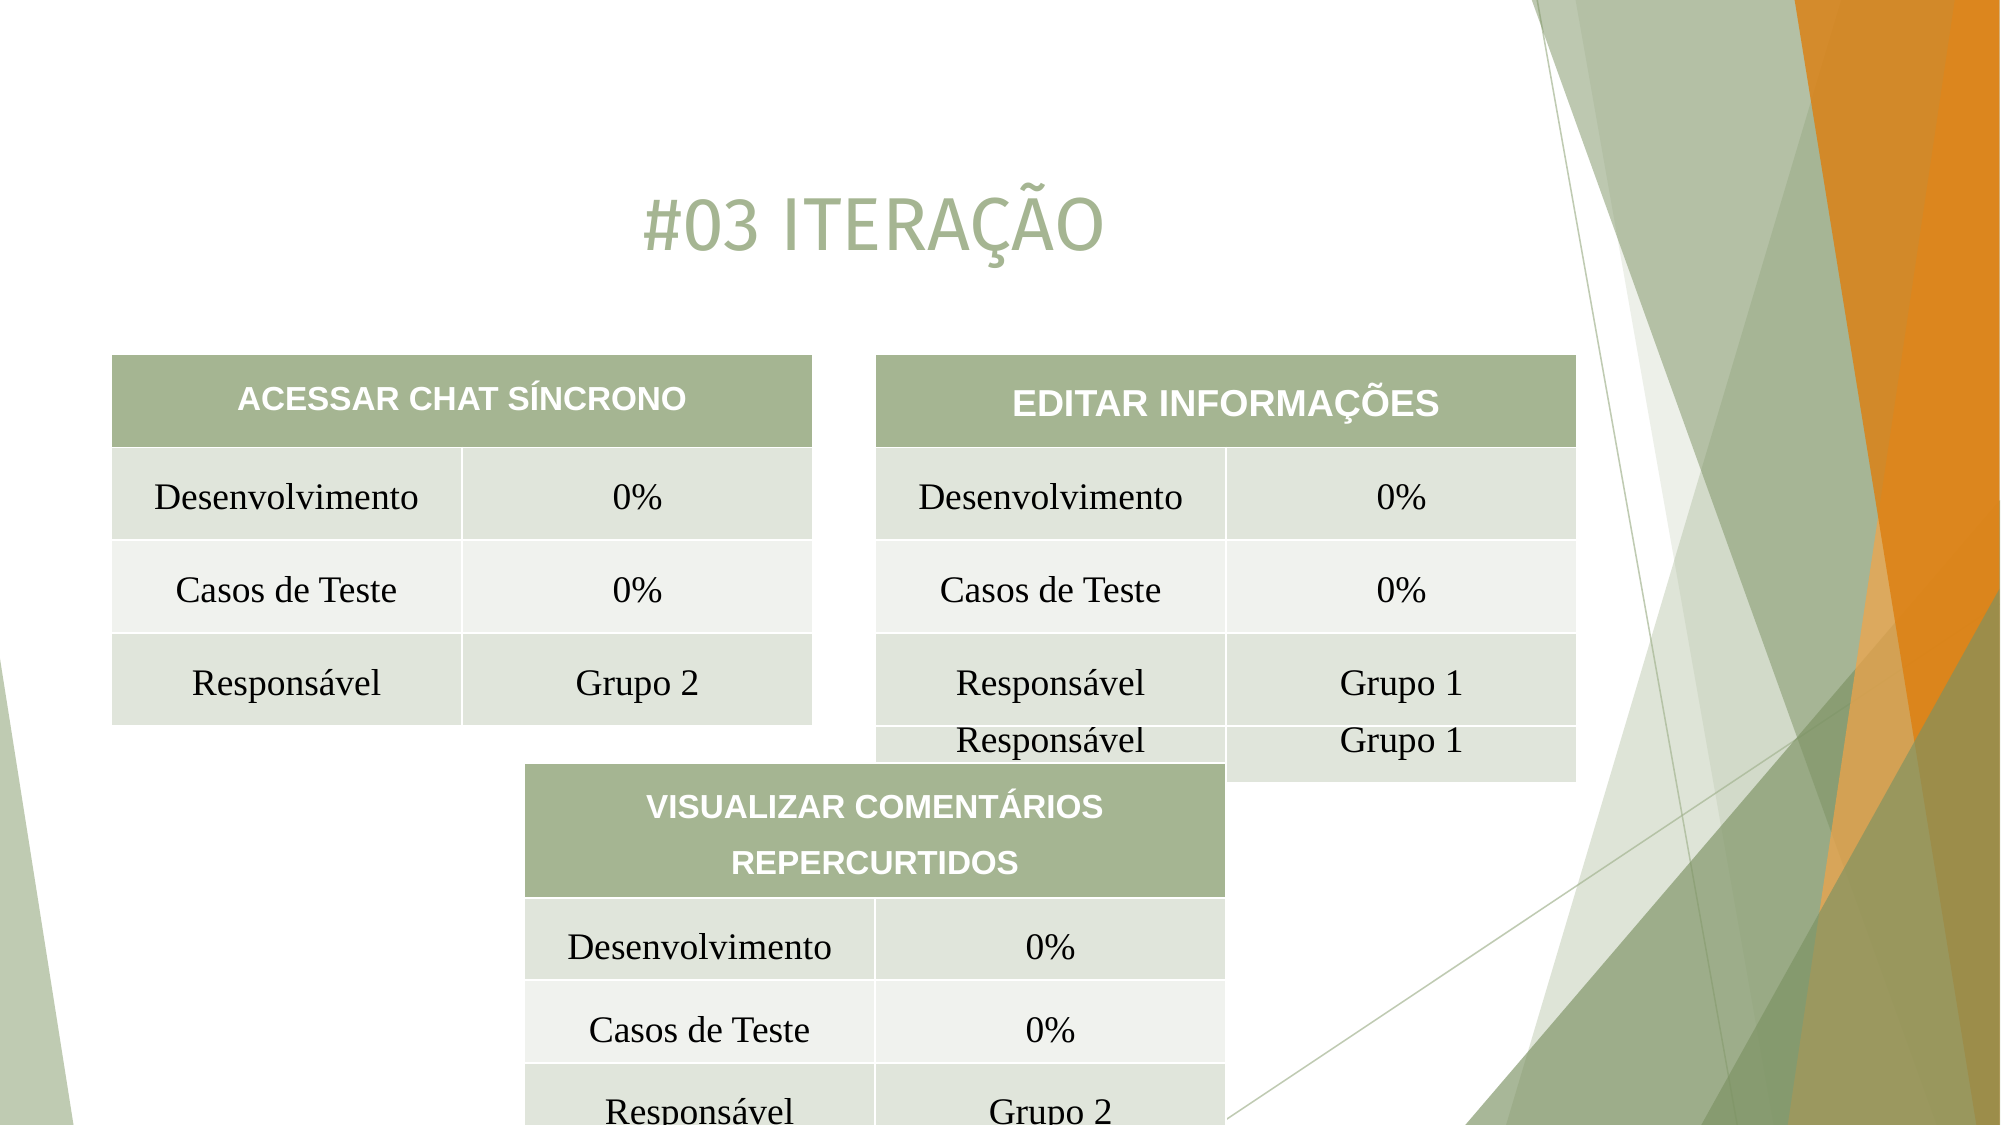

# #03 ITERAÇÃO
| ACESSAR SOBRE NÓS |  |
| --- | --- |
| Desenvolvimento | 20% |
| Casos de Teste | 33% |
| Responsável | Grupo 2 |
| ACESSAR CHAT SÍNCRONO |  |
| --- | --- |
| Desenvolvimento | 0% |
| Casos de Teste | 0% |
| Responsável | Grupo 2 |
| ACESSAR FALE CONOSCO (CONTATO) |  |
| --- | --- |
| Desenvolvimento | 20% |
| Casos de Teste | 0% |
| Responsável | Grupo 1 |
| EDITAR INFORMAÇÕES |  |
| --- | --- |
| Desenvolvimento | 0% |
| Casos de Teste | 0% |
| Responsável | Grupo 1 |
| VISUALIZAR COMENTÁRIOS REPERCURTIDOS |  |
| --- | --- |
| Desenvolvimento | 0% |
| Casos de Teste | 0% |
| Responsável | Grupo 2 |